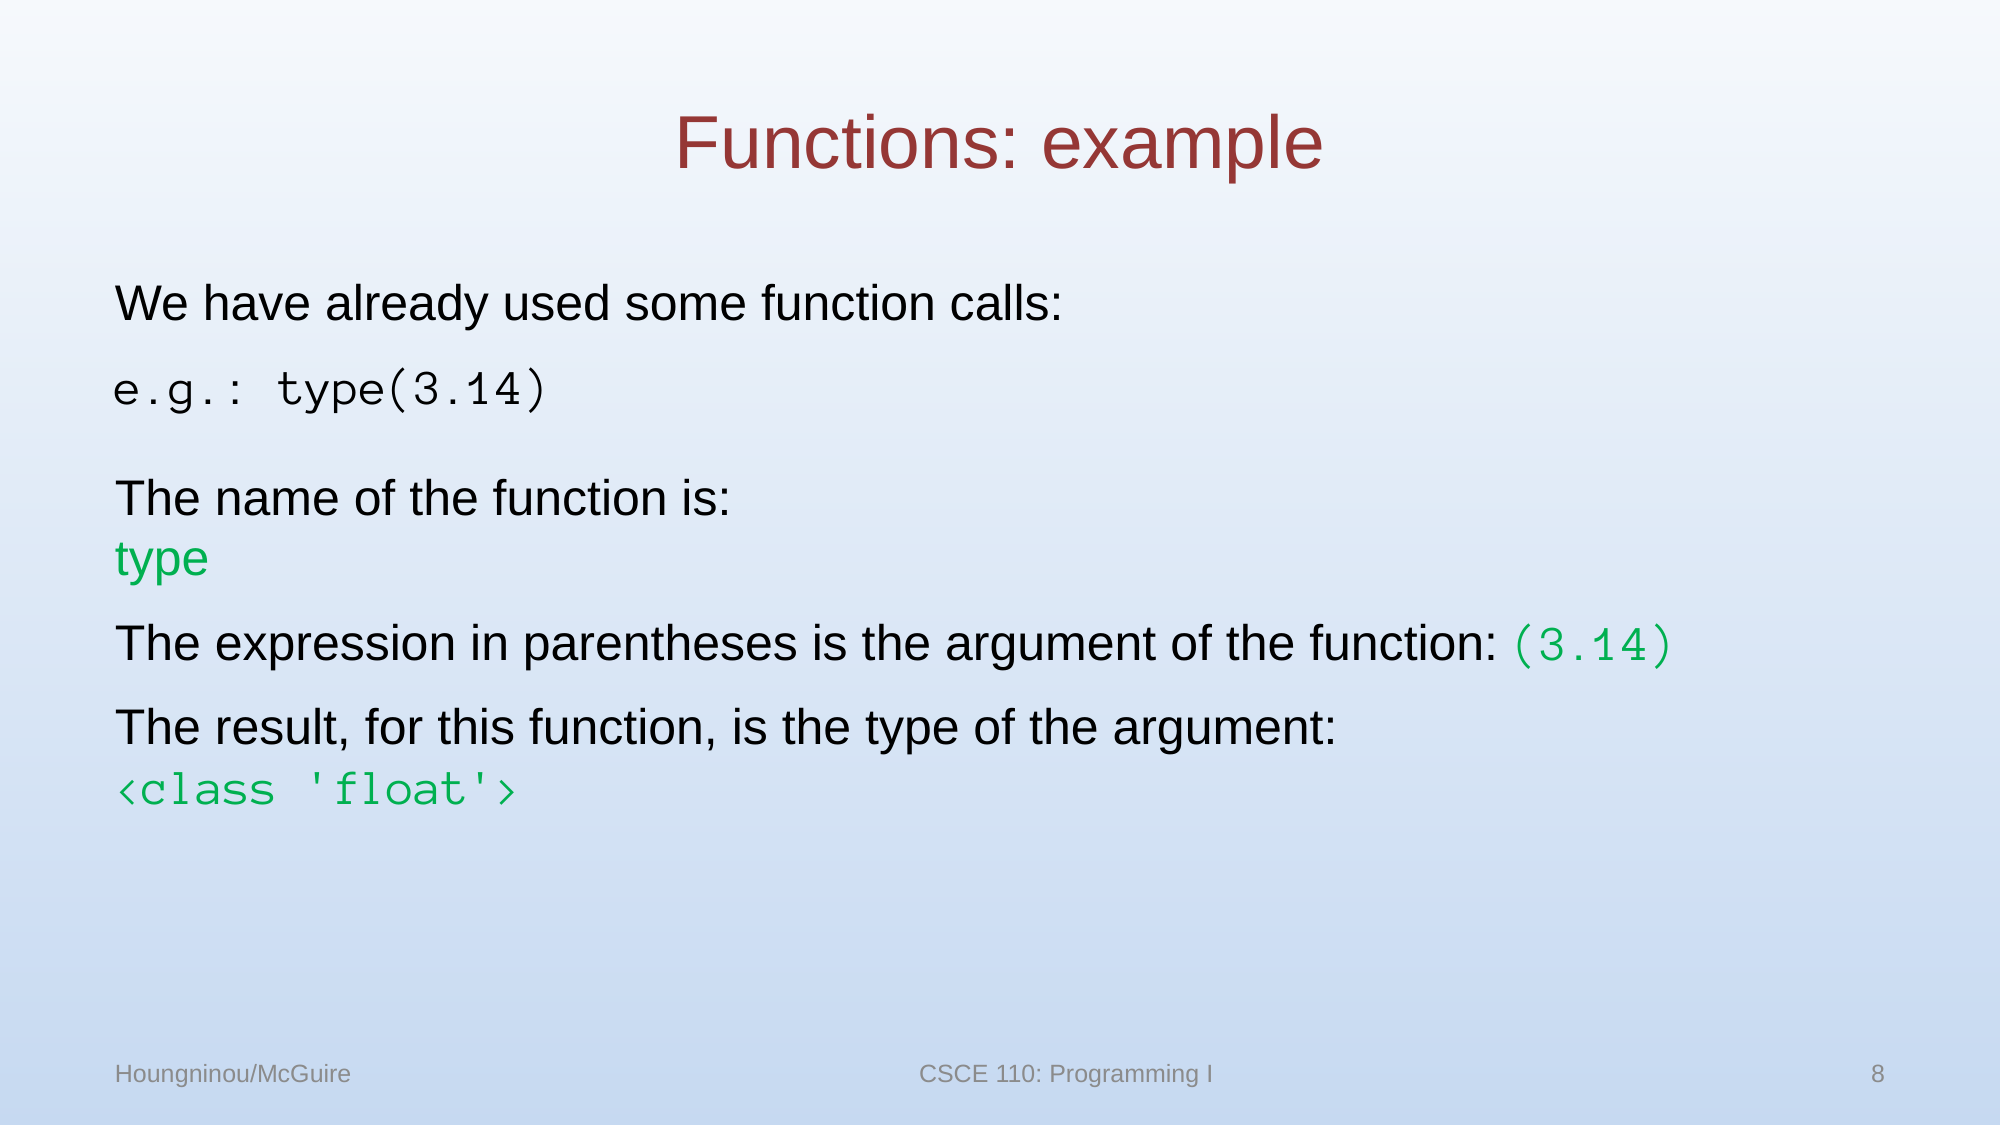

# Functions: example
We have already used some function calls:
e.g.: type(3.14)
The name of the function is:
type
The expression in parentheses is the argument of the function: (3.14)
The result, for this function, is the type of the argument:
<class 'float'>
Houngninou/McGuire
CSCE 110: Programming I
8